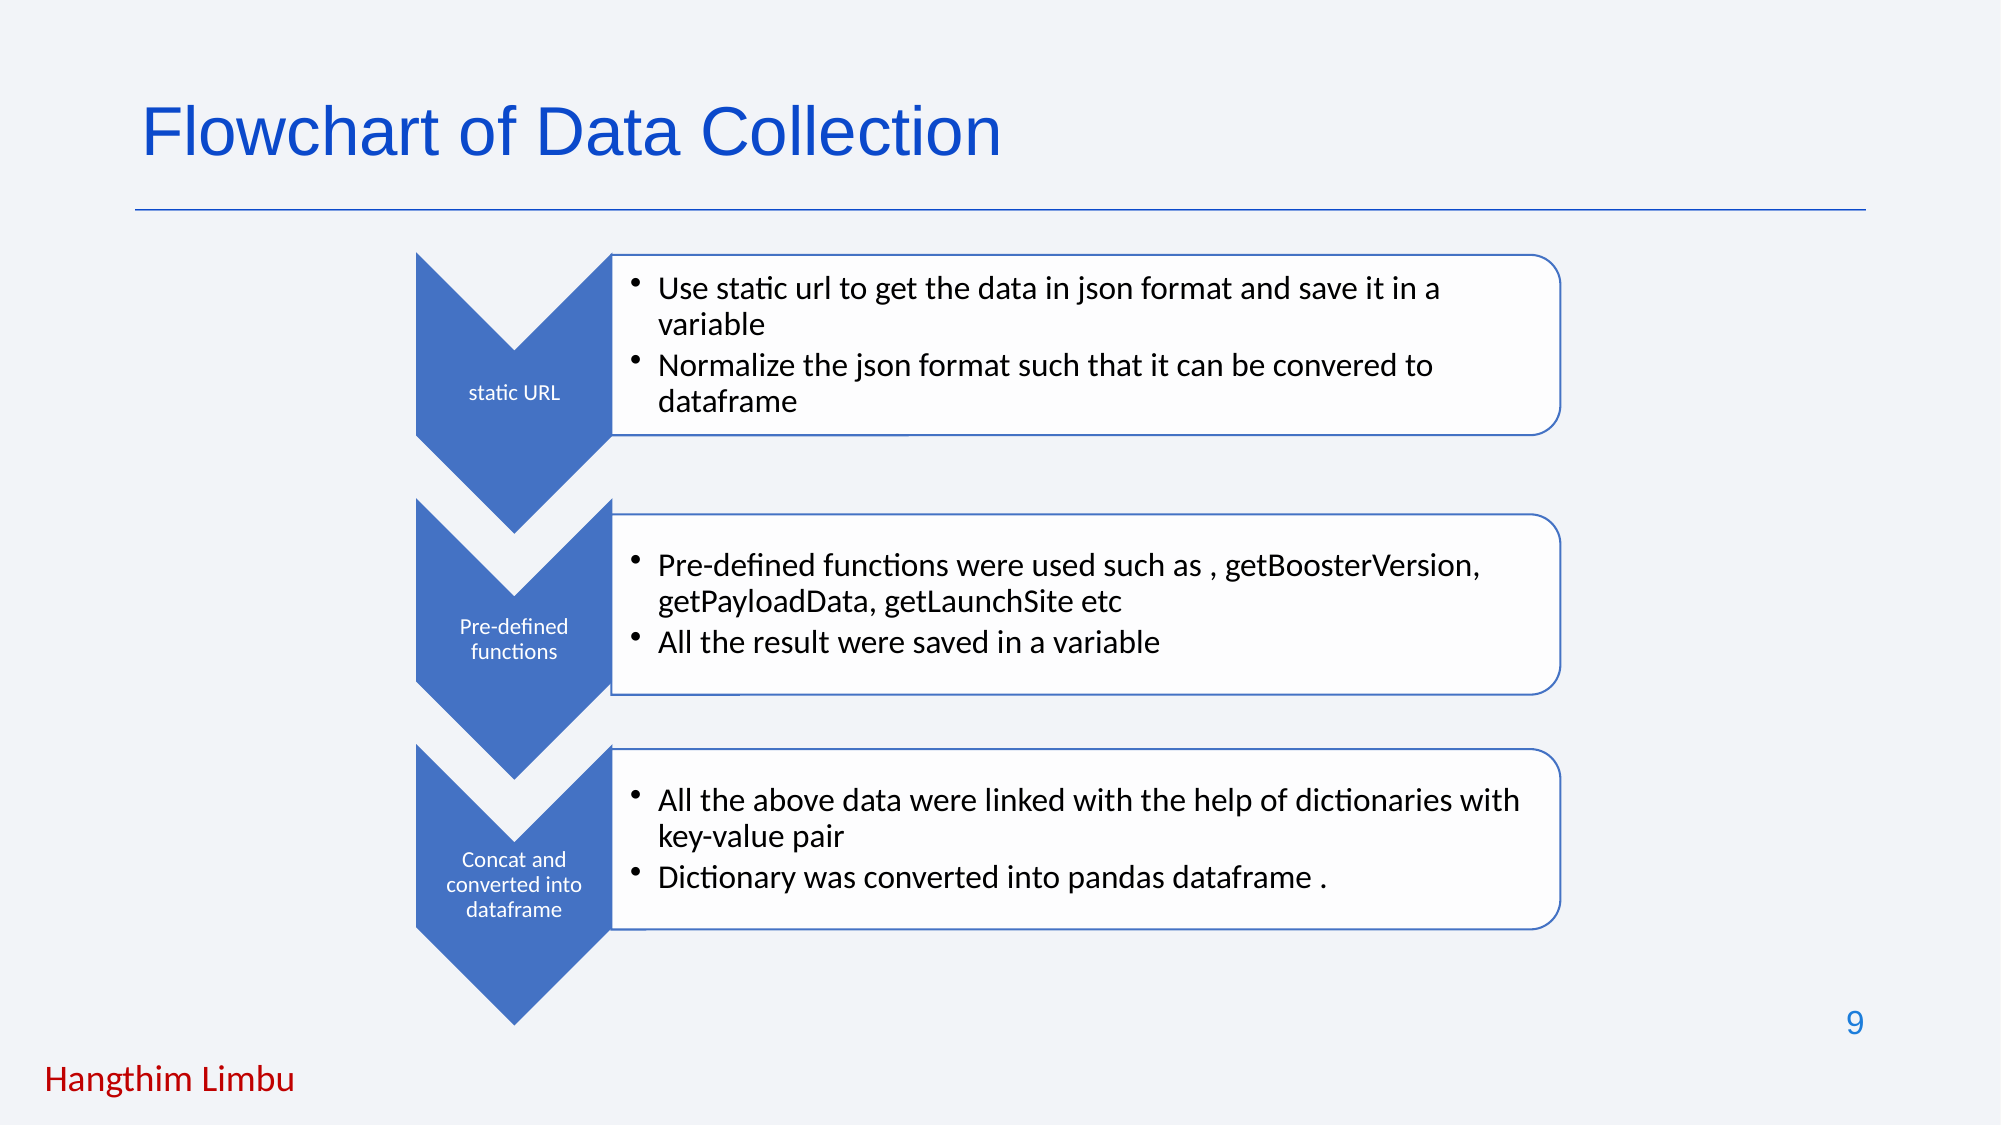

Flowchart of Data Collection
static URL
Use static url to get the data in json format and save it in a variable
Normalize the json format such that it can be convered to dataframe
Pre-defined functions
Pre-defined functions were used such as , getBoosterVersion, getPayloadData, getLaunchSite etc
All the result were saved in a variable
Concat and converted into dataframe
All the above data were linked with the help of dictionaries with key-value pair
Dictionary was converted into pandas dataframe .

9